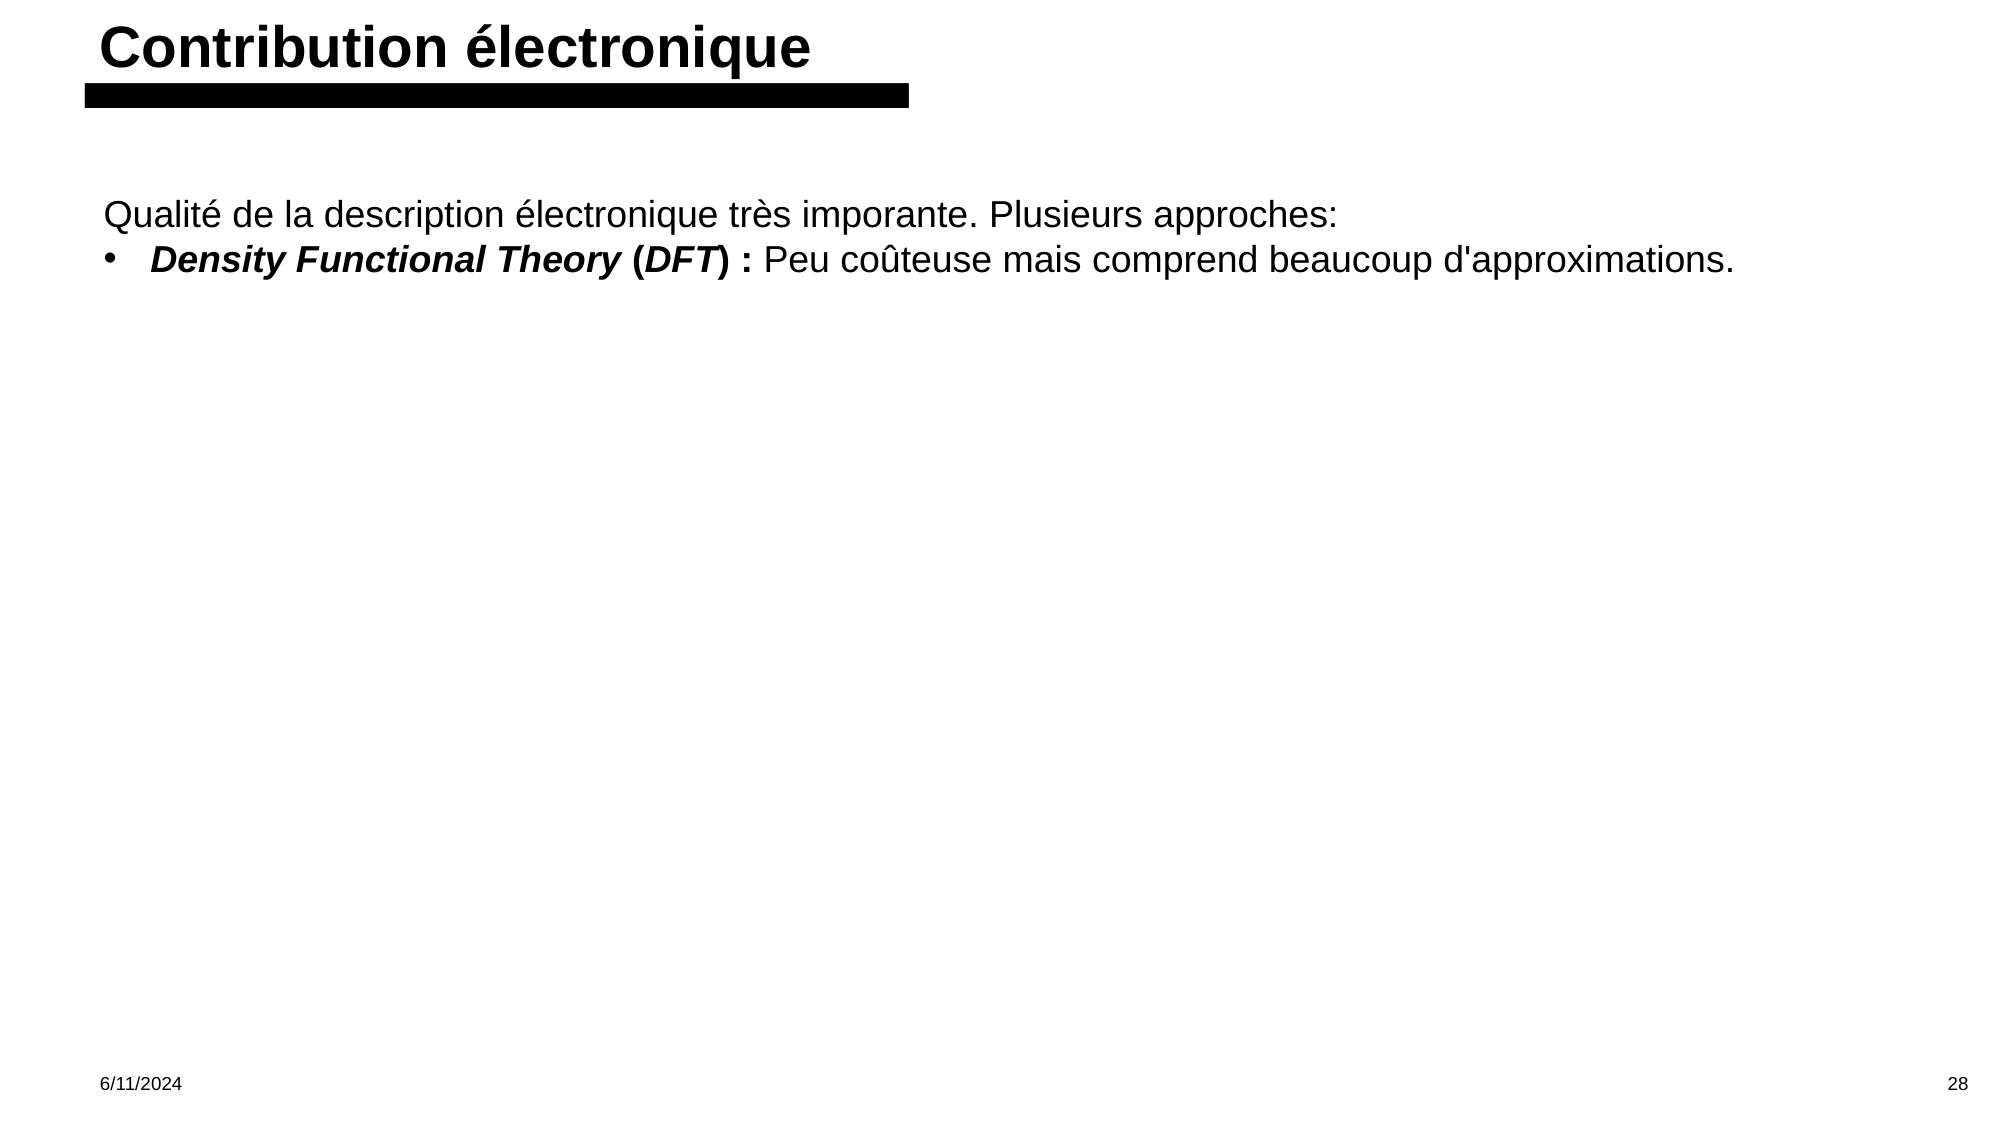

Contribution électronique
Qualité de la description électronique très imporante. Plusieurs approches:
Density Functional Theory (DFT) : Peu coûteuse mais comprend beaucoup d'approximations.

6/11/2024
28